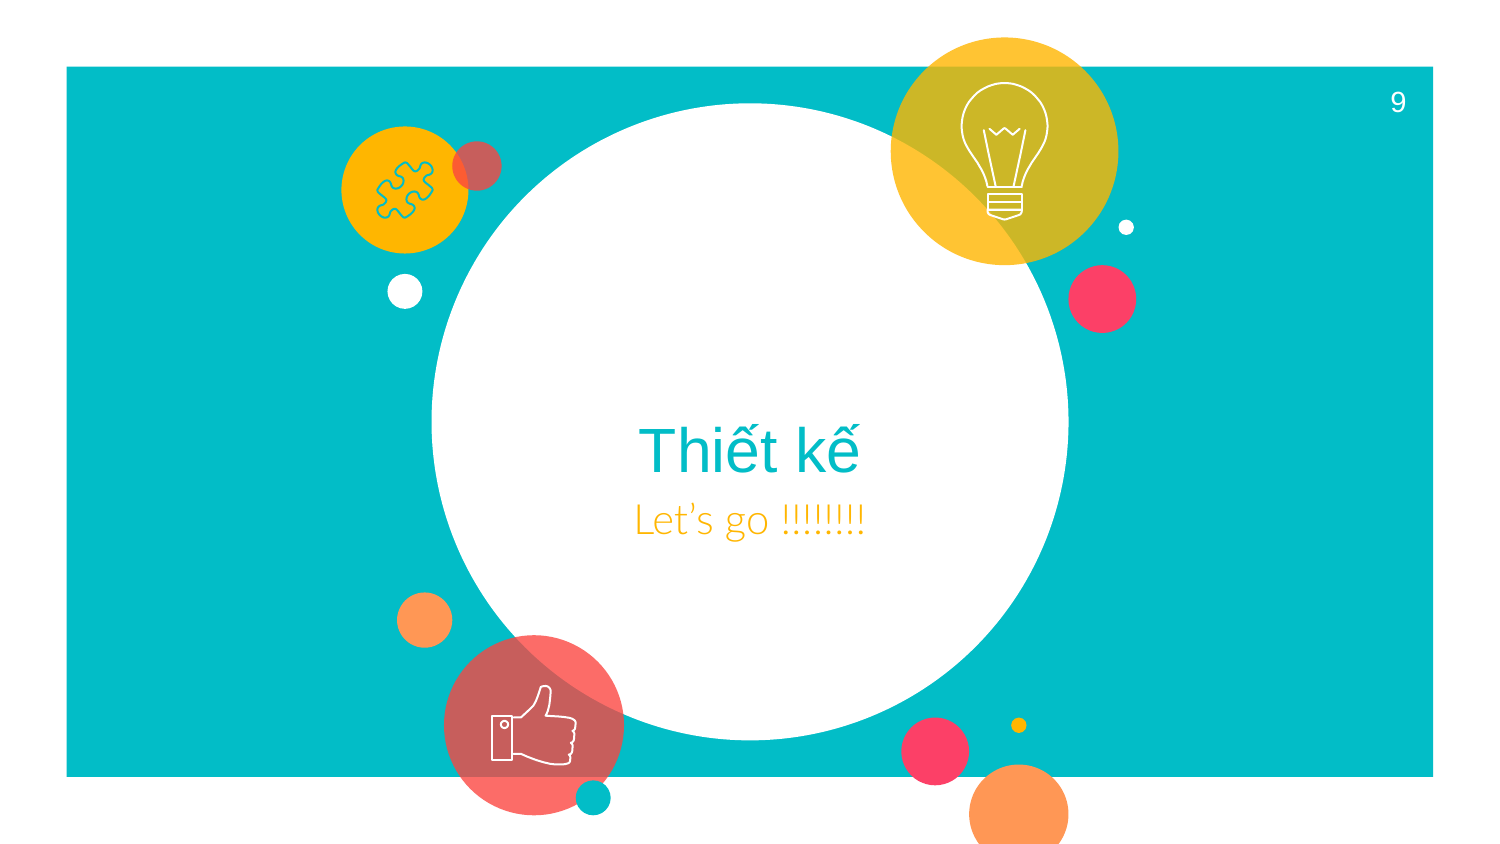

9
# Thiết kế
Let’s go !!!!!!!!